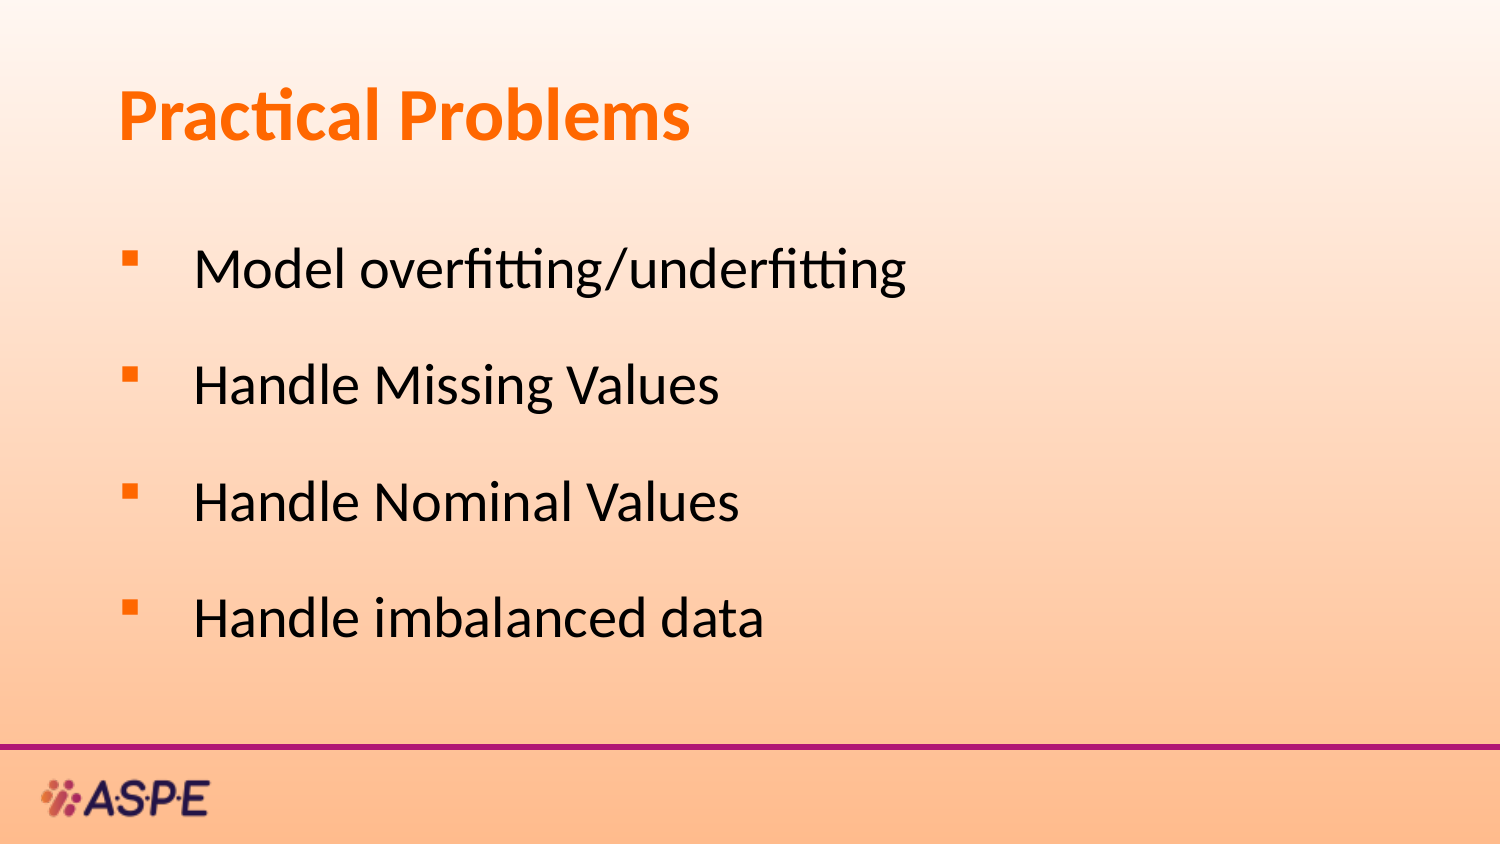

# Practical Problems
Model overfitting/underfitting
Handle Missing Values
Handle Nominal Values
Handle imbalanced data